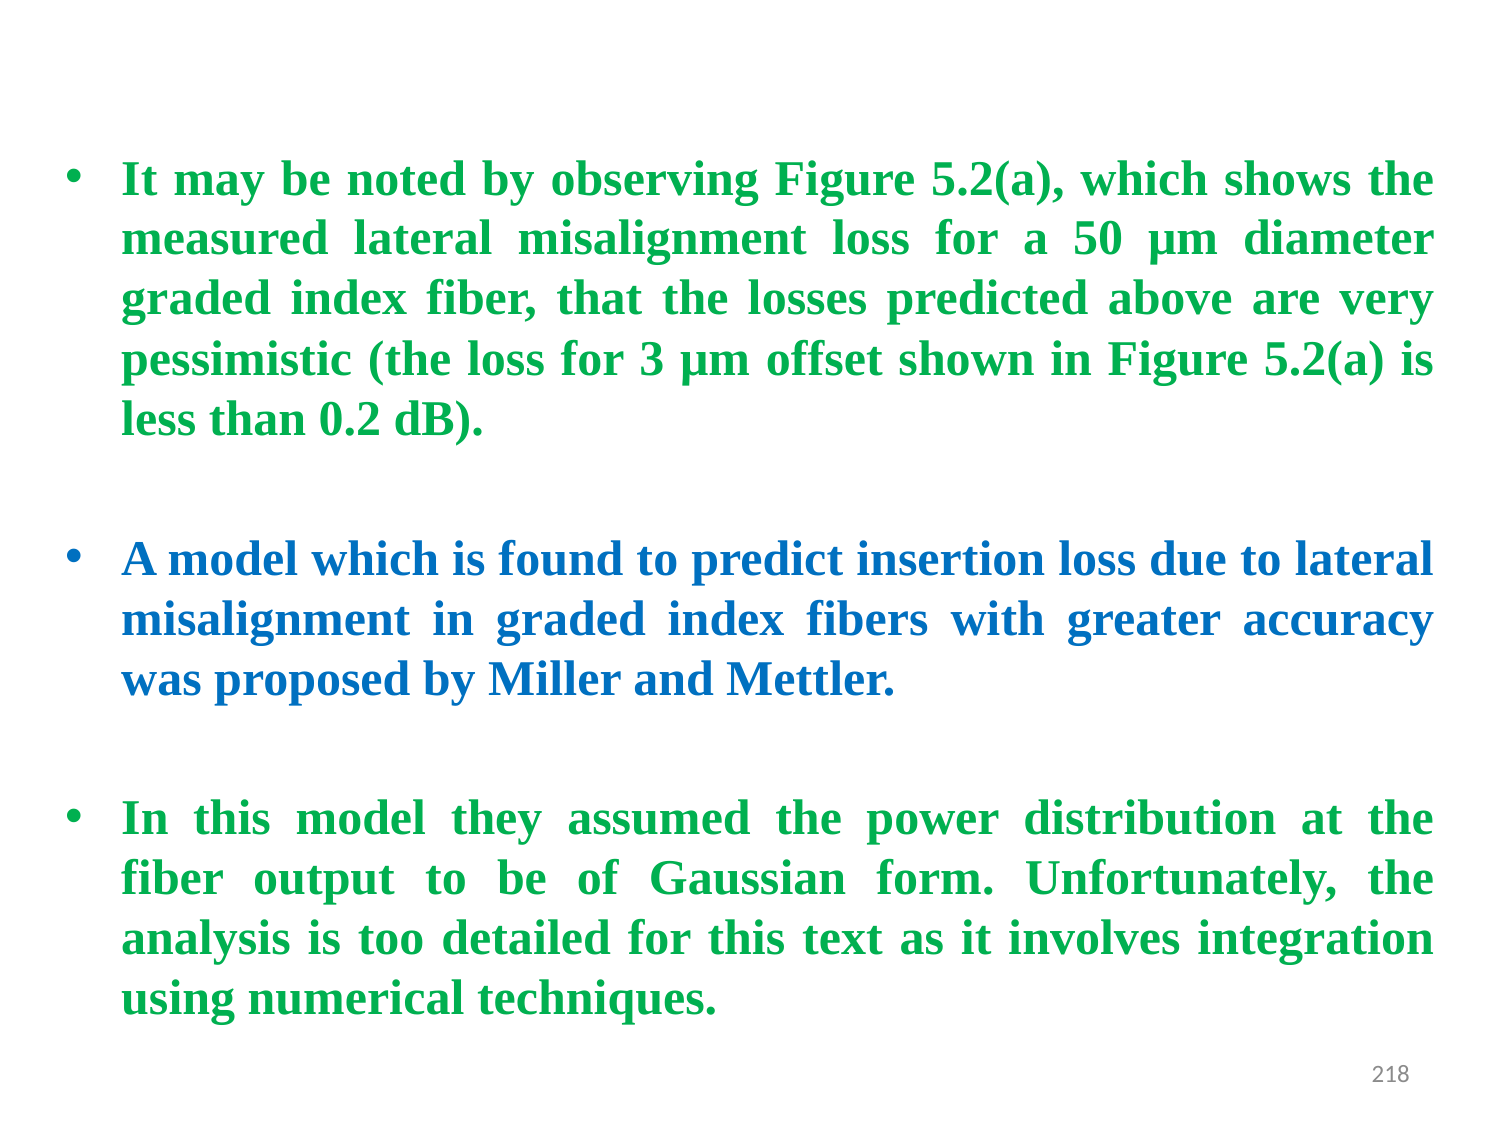

#
It may be noted by observing Figure 5.2(a), which shows the measured lateral misalignment loss for a 50 μm diameter graded index fiber, that the losses predicted above are very pessimistic (the loss for 3 μm offset shown in Figure 5.2(a) is less than 0.2 dB).

A model which is found to predict insertion loss due to lateral misalignment in graded index fibers with greater accuracy was proposed by Miller and Mettler.

In this model they assumed the power distribution at the fiber output to be of Gaussian form. Unfortunately, the analysis is too detailed for this text as it involves integration using numerical techniques.
218